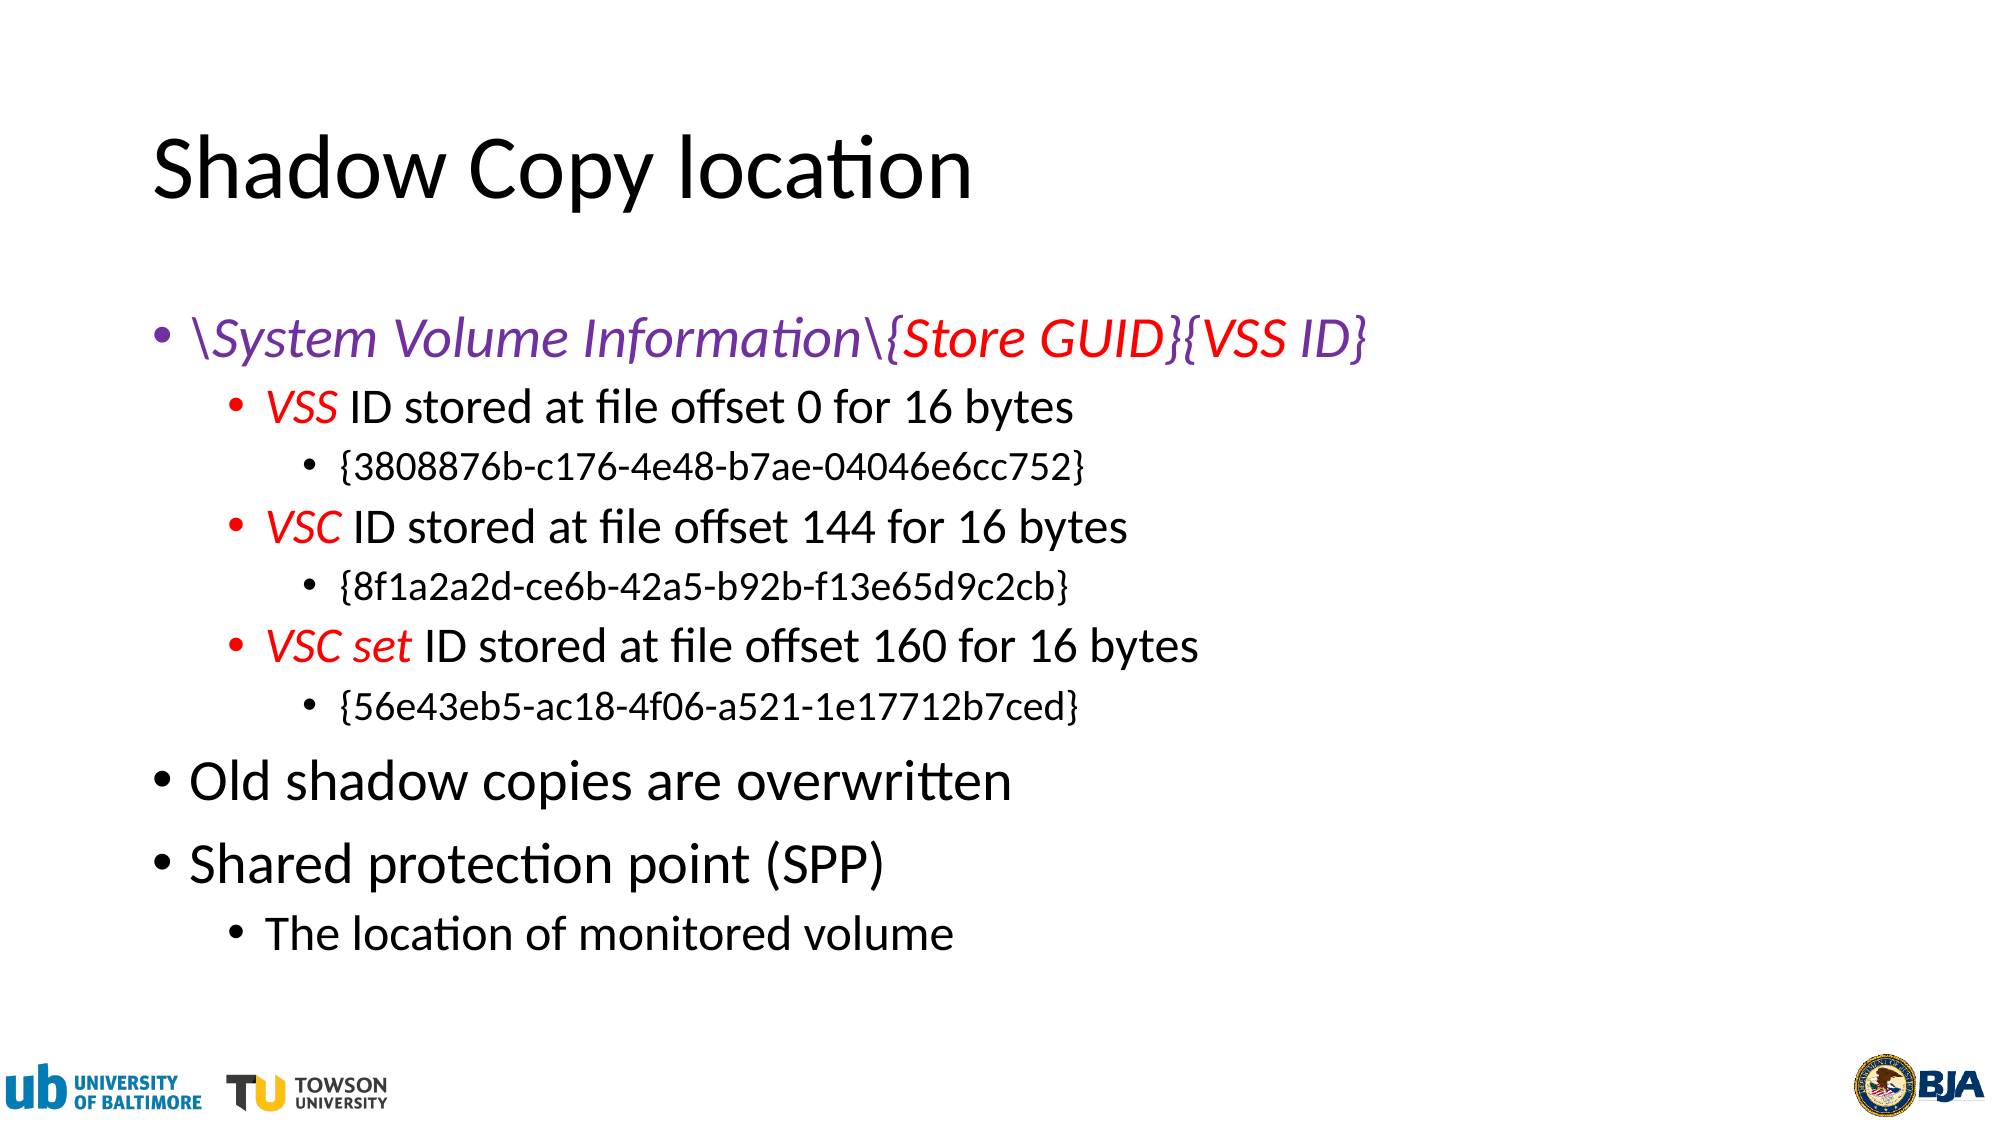

# Shadow Copy location
\System Volume Information\{Store GUID}{VSS ID}
VSS ID stored at file offset 0 for 16 bytes
{3808876b-c176-4e48-b7ae-04046e6cc752}
VSC ID stored at file offset 144 for 16 bytes
{8f1a2a2d-ce6b-42a5-b92b-f13e65d9c2cb}
VSC set ID stored at file offset 160 for 16 bytes
{56e43eb5-ac18-4f06-a521-1e17712b7ced}
Old shadow copies are overwritten
Shared protection point (SPP)
The location of monitored volume